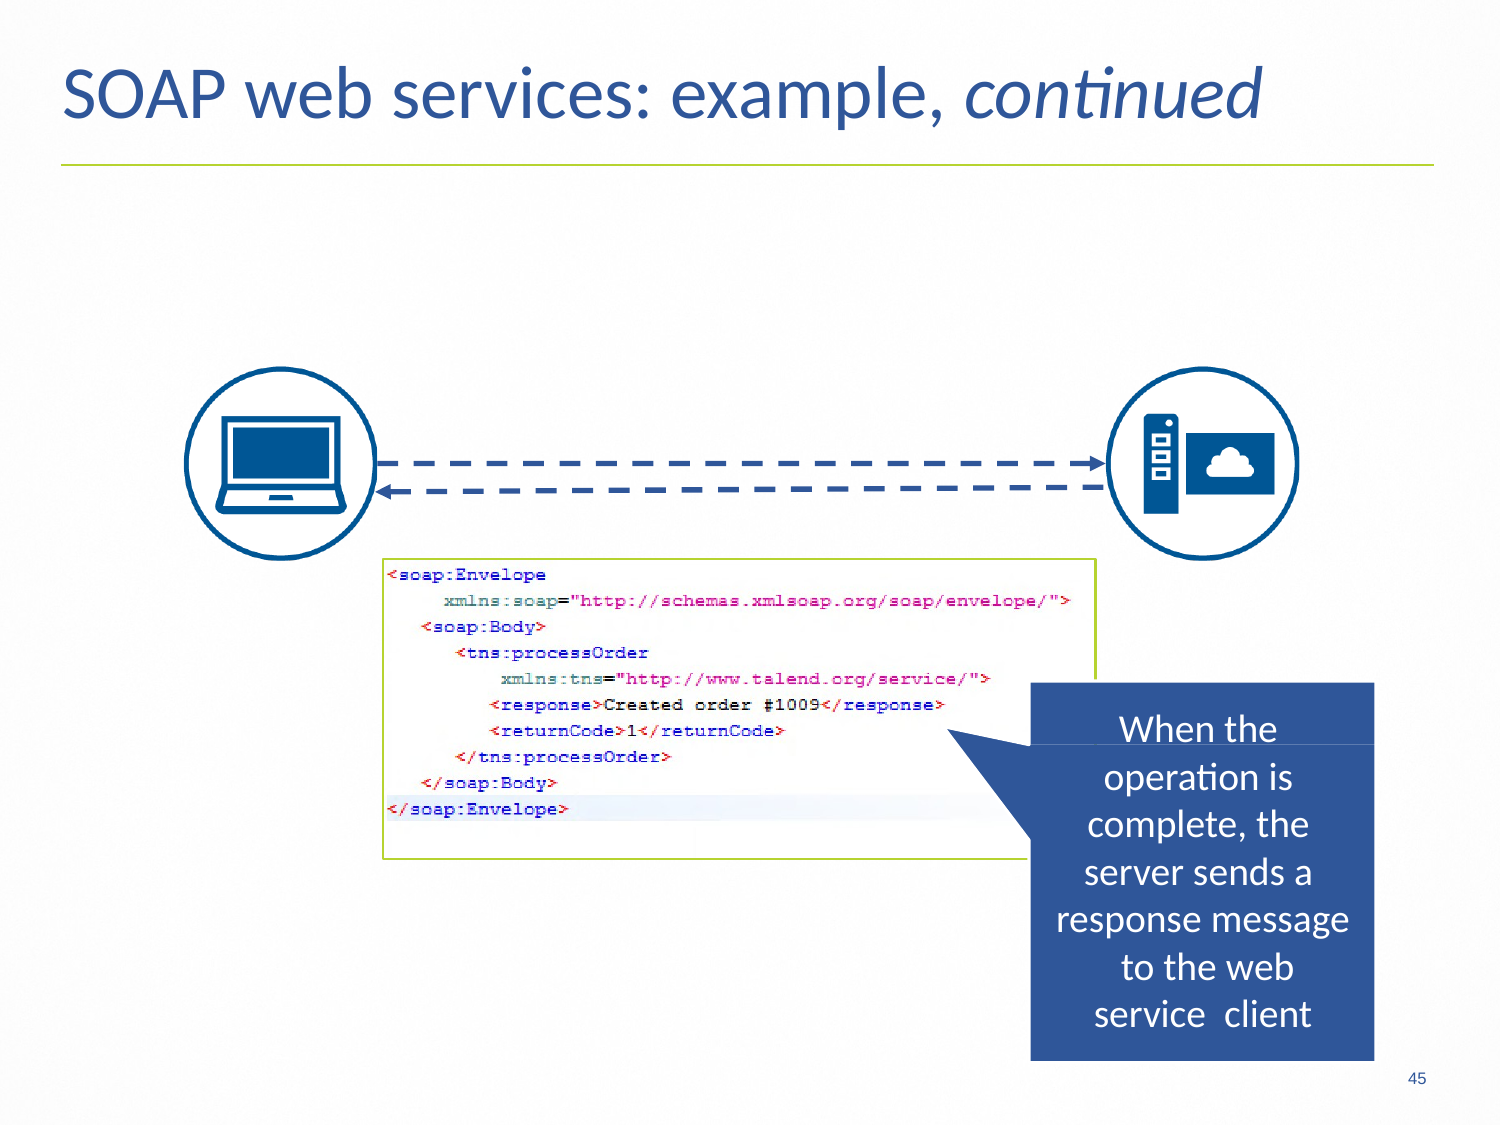

# SOAP web services: example, continued

When the  operation is  complete, the  server sends a  response message  to the web service  client
45